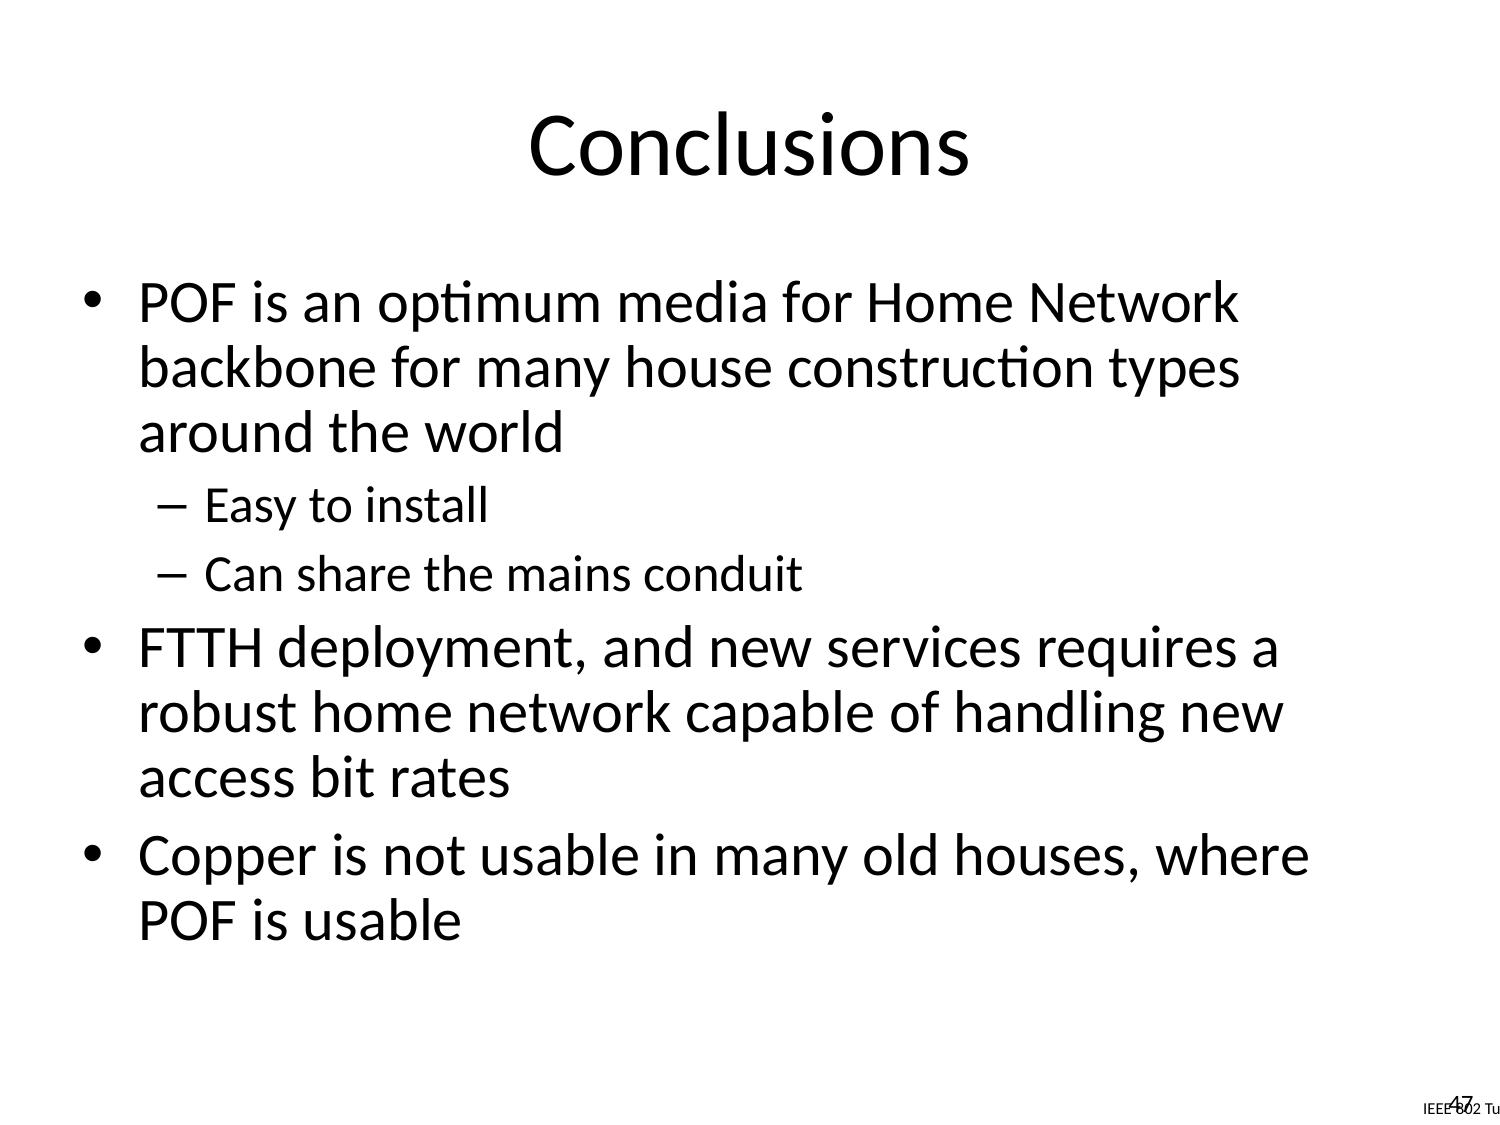

# Conclusions
POF is an optimum media for Home Network backbone for many house construction types around the world
Easy to install
Can share the mains conduit
FTTH deployment, and new services requires a robust home network capable of handling new access bit rates
Copper is not usable in many old houses, where POF is usable
47